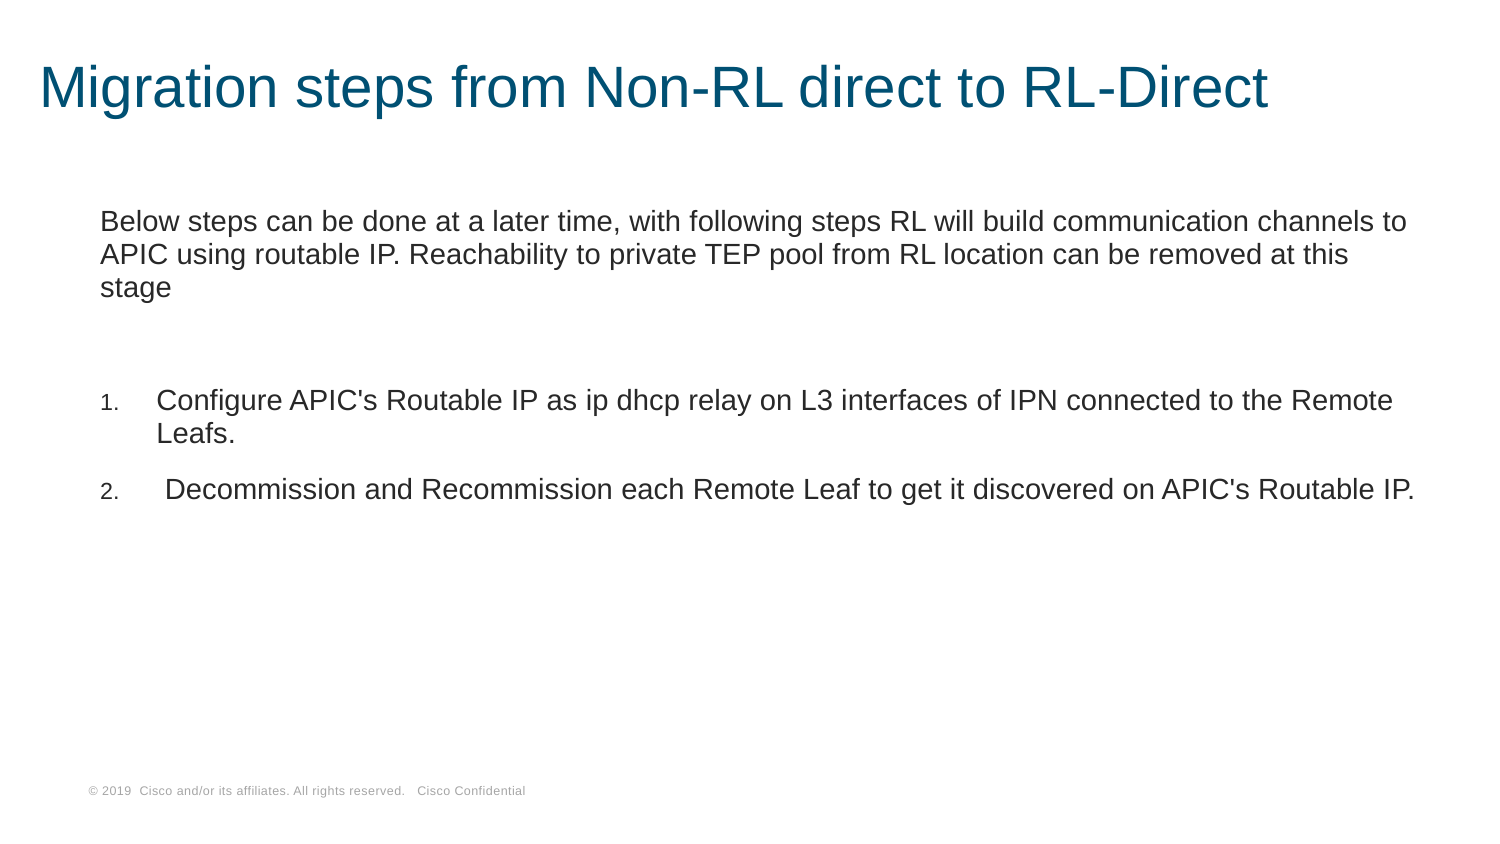

# Migration steps from Non-RL direct to RL-Direct
Below steps can be done at a later time, with following steps RL will build communication channels to APIC using routable IP. Reachability to private TEP pool from RL location can be removed at this stage

Configure APIC's Routable IP as ip dhcp relay on L3 interfaces of IPN connected to the Remote Leafs.
 Decommission and Recommission each Remote Leaf to get it discovered on APIC's Routable IP.